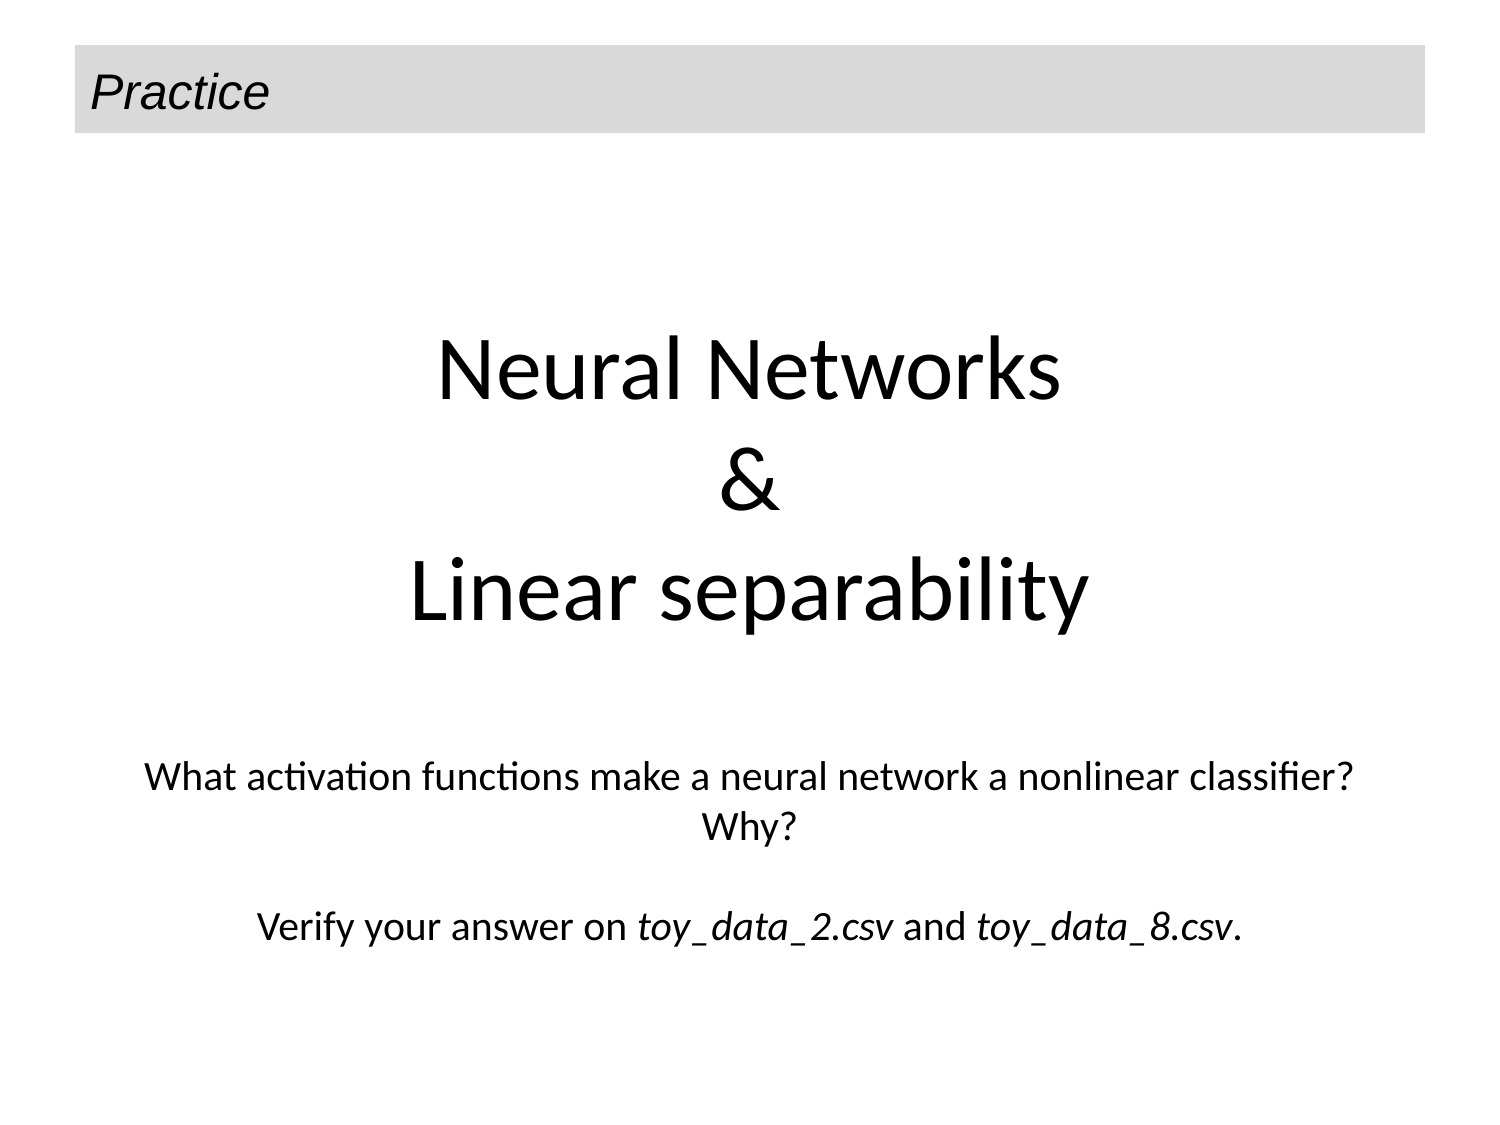

Practice
# Neural Networks & Linear separability What activation functions make a neural network a nonlinear classifier? Why? Verify your answer on toy_data_2.csv and toy_data_8.csv.